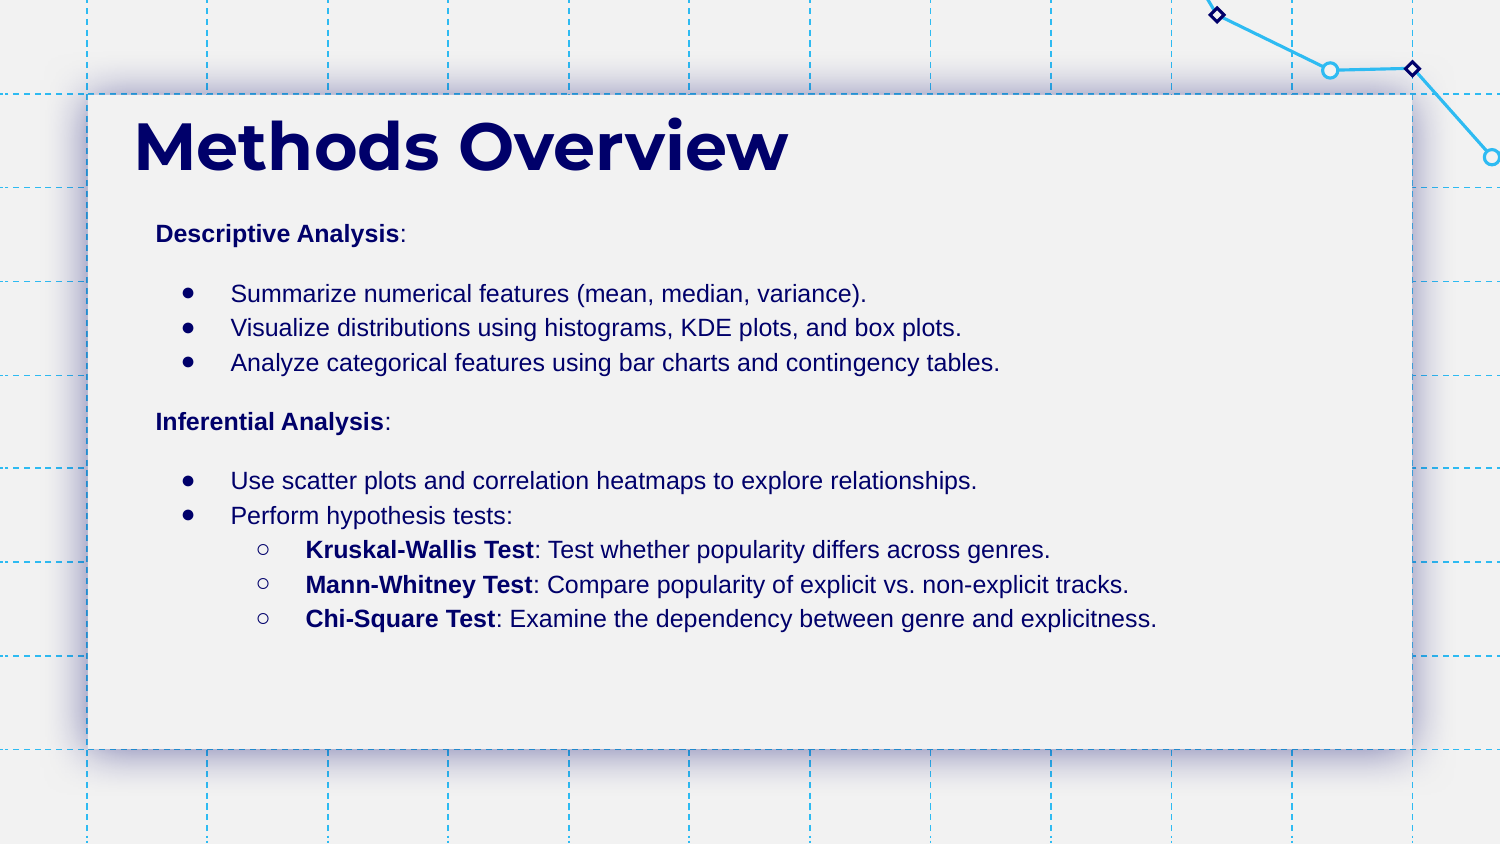

# Methods Overview
Descriptive Analysis:
Summarize numerical features (mean, median, variance).
Visualize distributions using histograms, KDE plots, and box plots.
Analyze categorical features using bar charts and contingency tables.
Inferential Analysis:
Use scatter plots and correlation heatmaps to explore relationships.
Perform hypothesis tests:
Kruskal-Wallis Test: Test whether popularity differs across genres.
Mann-Whitney Test: Compare popularity of explicit vs. non-explicit tracks.
Chi-Square Test: Examine the dependency between genre and explicitness.